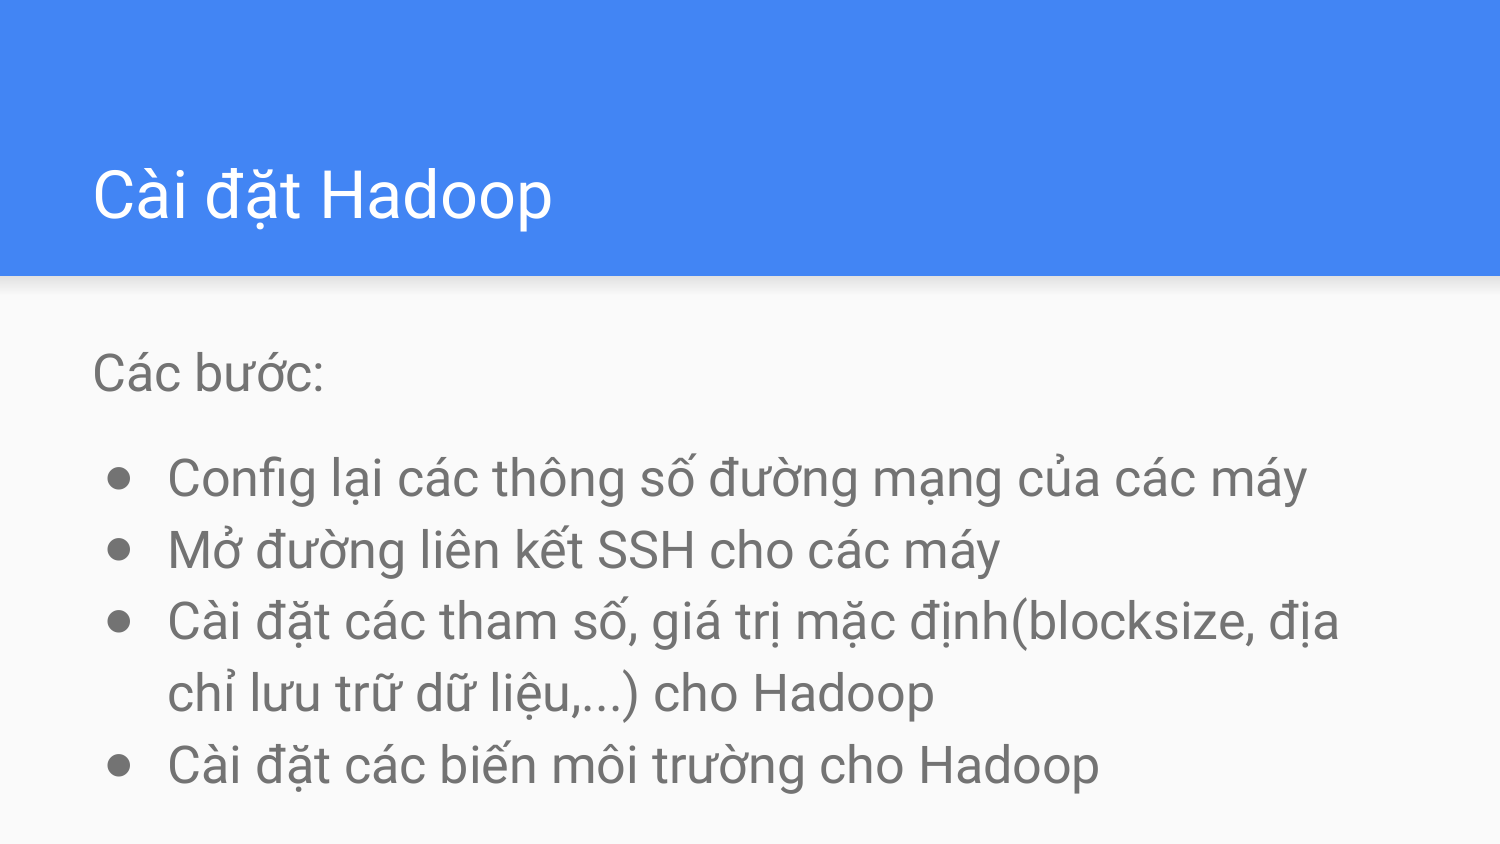

# Cài đặt Hadoop
Các bước:
Config lại các thông số đường mạng của các máy
Mở đường liên kết SSH cho các máy
Cài đặt các tham số, giá trị mặc định(blocksize, địa chỉ lưu trữ dữ liệu,...) cho Hadoop
Cài đặt các biến môi trường cho Hadoop